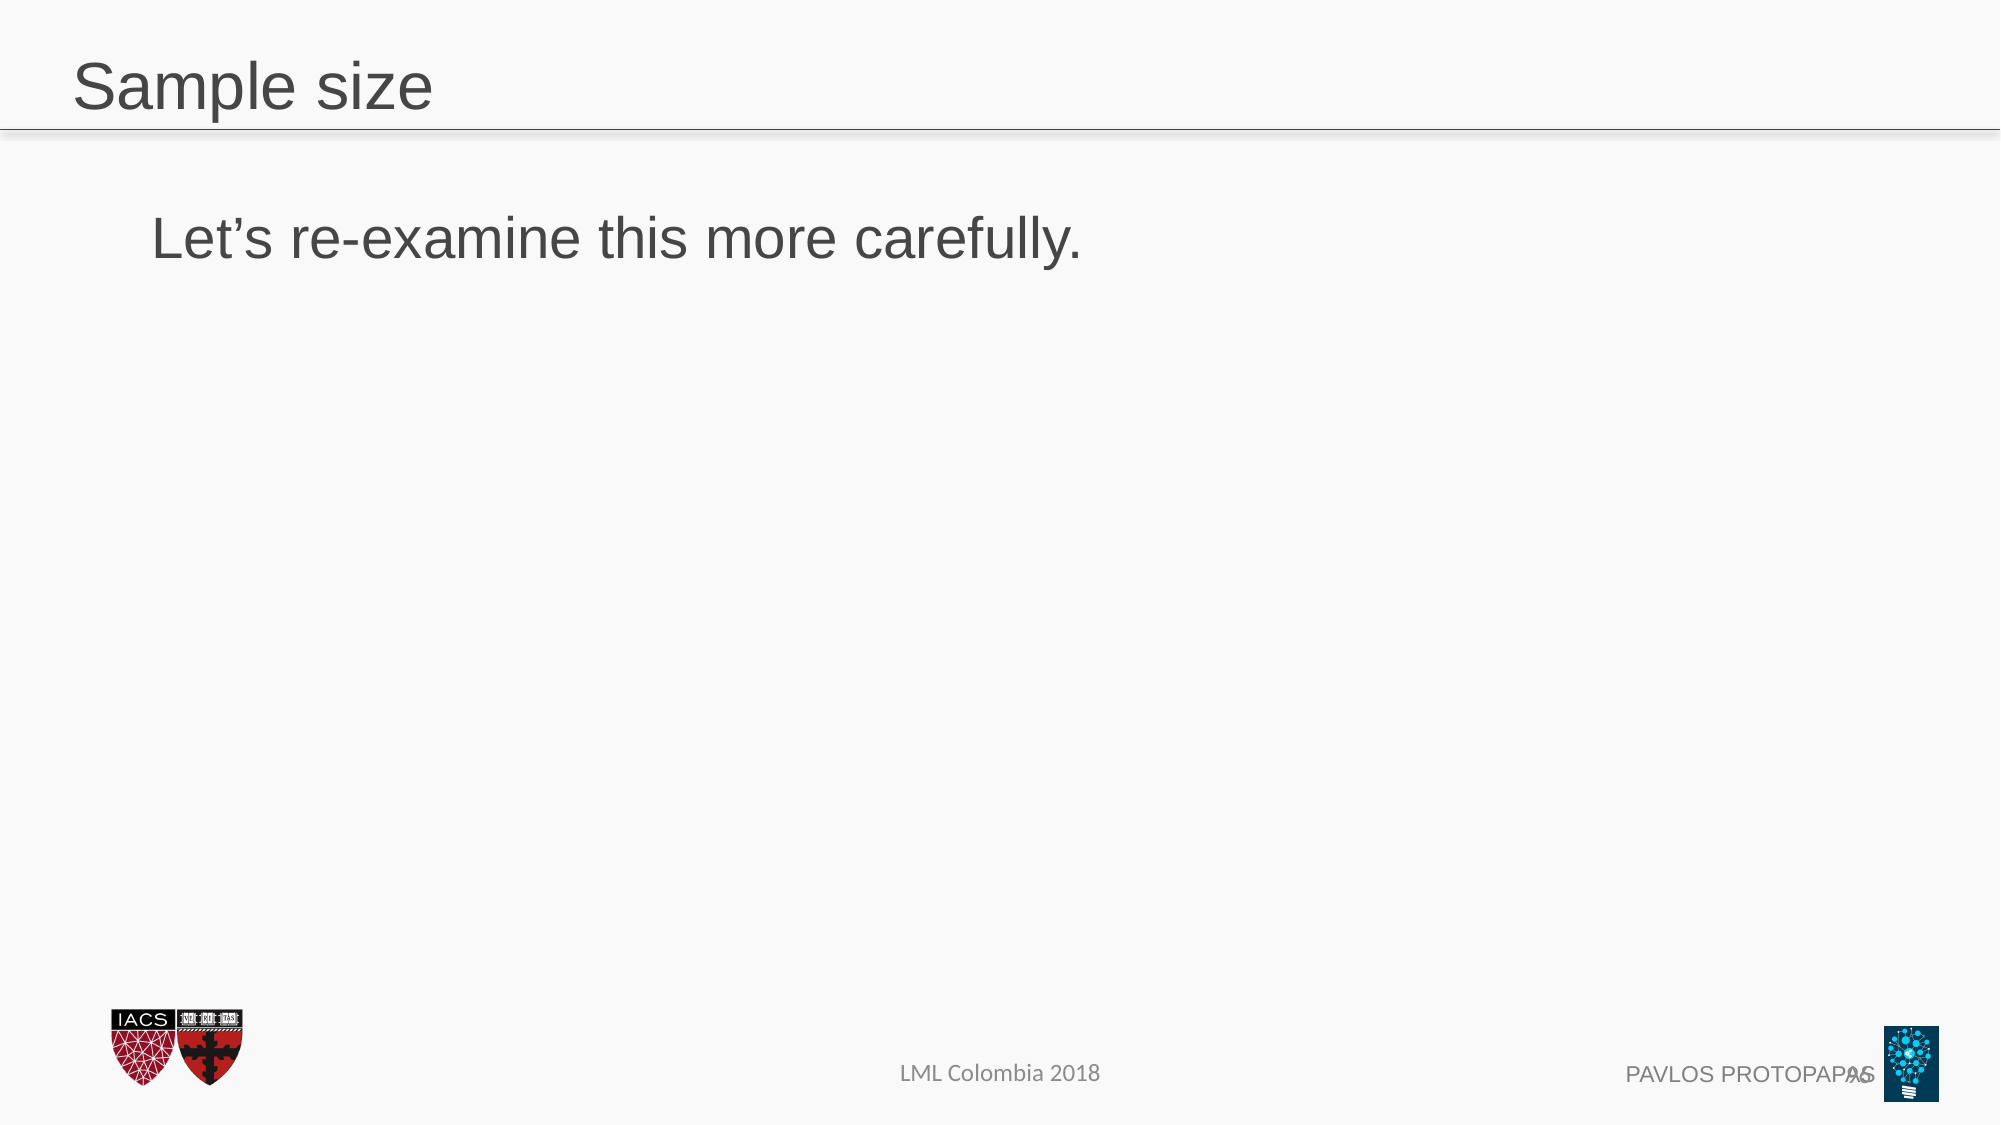

# Sample size
Let’s re-examine this more carefully.